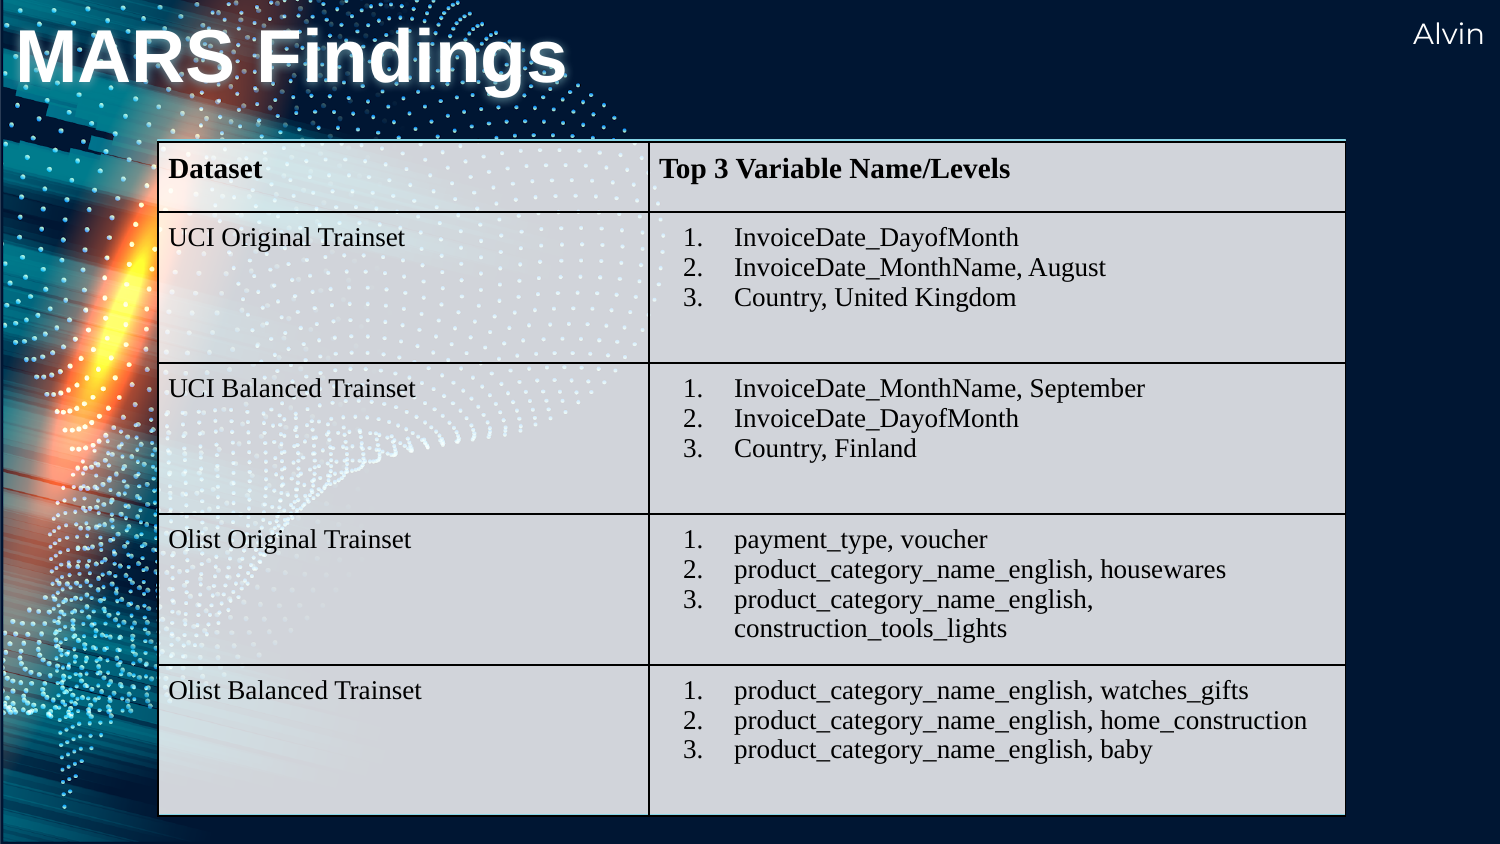

# MARS Findings
Alvin

| Dataset | Top 3 Variable Name/Levels |
| --- | --- |
| UCI Original Trainset | InvoiceDate\_DayofMonth InvoiceDate\_MonthName, August Country, United Kingdom |
| UCI Balanced Trainset | InvoiceDate\_MonthName, September InvoiceDate\_DayofMonth Country, Finland |
| Olist Original Trainset | payment\_type, voucher product\_category\_name\_english, housewares product\_category\_name\_english, construction\_tools\_lights |
| Olist Balanced Trainset | product\_category\_name\_english, watches\_gifts product\_category\_name\_english, home\_construction product\_category\_name\_english, baby |